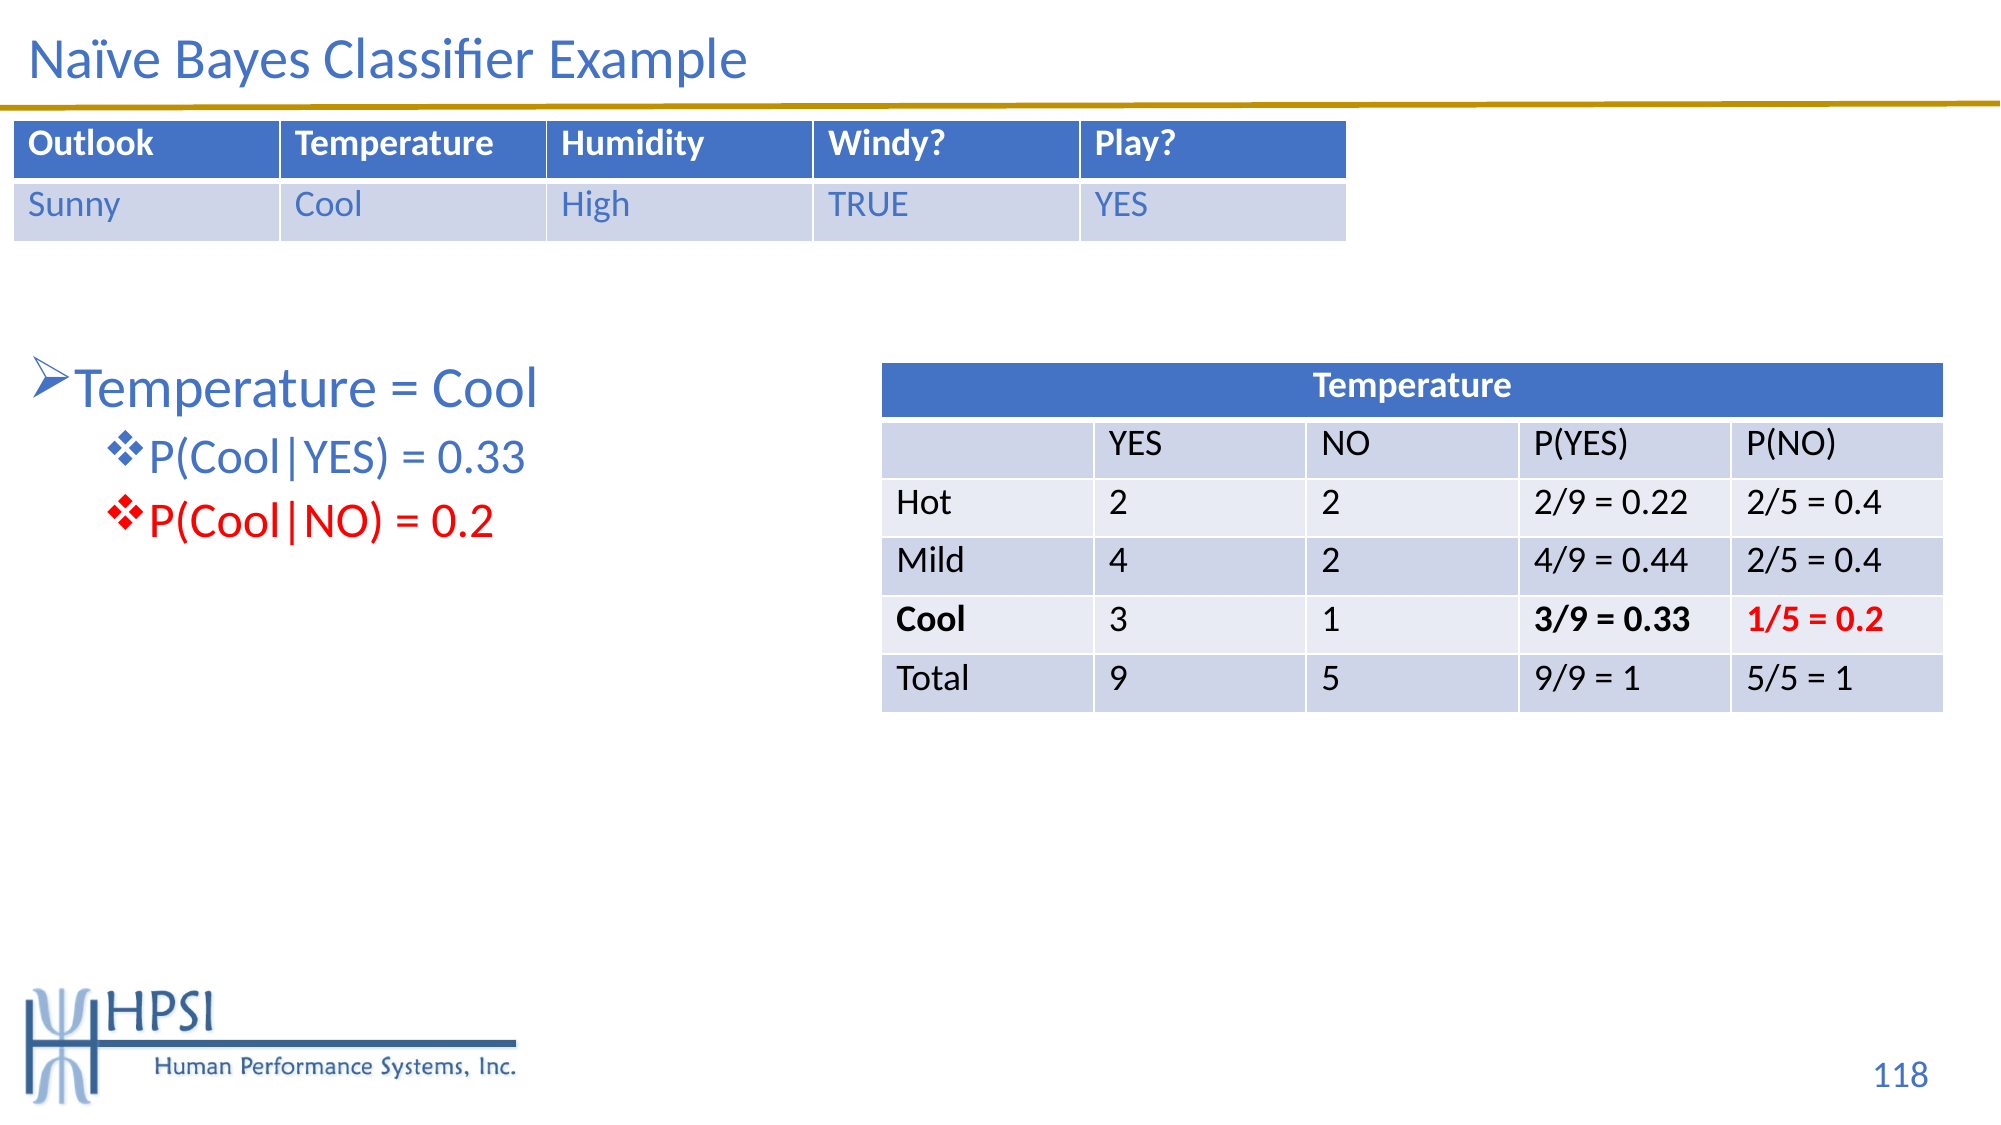

# Naïve Bayes Classifier Example
| Outlook | Temperature | Humidity | Windy? | Play? |
| --- | --- | --- | --- | --- |
| Sunny | Cool | High | TRUE | YES |

Temperature = Cool
P(Cool|YES) = 0.33
P(Cool|NO) = 0.2

| Temperature |  |  |  |  |
| --- | --- | --- | --- | --- |
|  | YES | NO | P(YES) | P(NO) |
| Hot | 2 | 2 | 2/9 = 0.22 | 2/5 = 0.4 |
| Mild | 4 | 2 | 4/9 = 0.44 | 2/5 = 0.4 |
| Cool | 3 | 1 | 3/9 = 0.33 | 1/5 = 0.2 |
| Total | 9 | 5 | 9/9 = 1 | 5/5 = 1 |
118